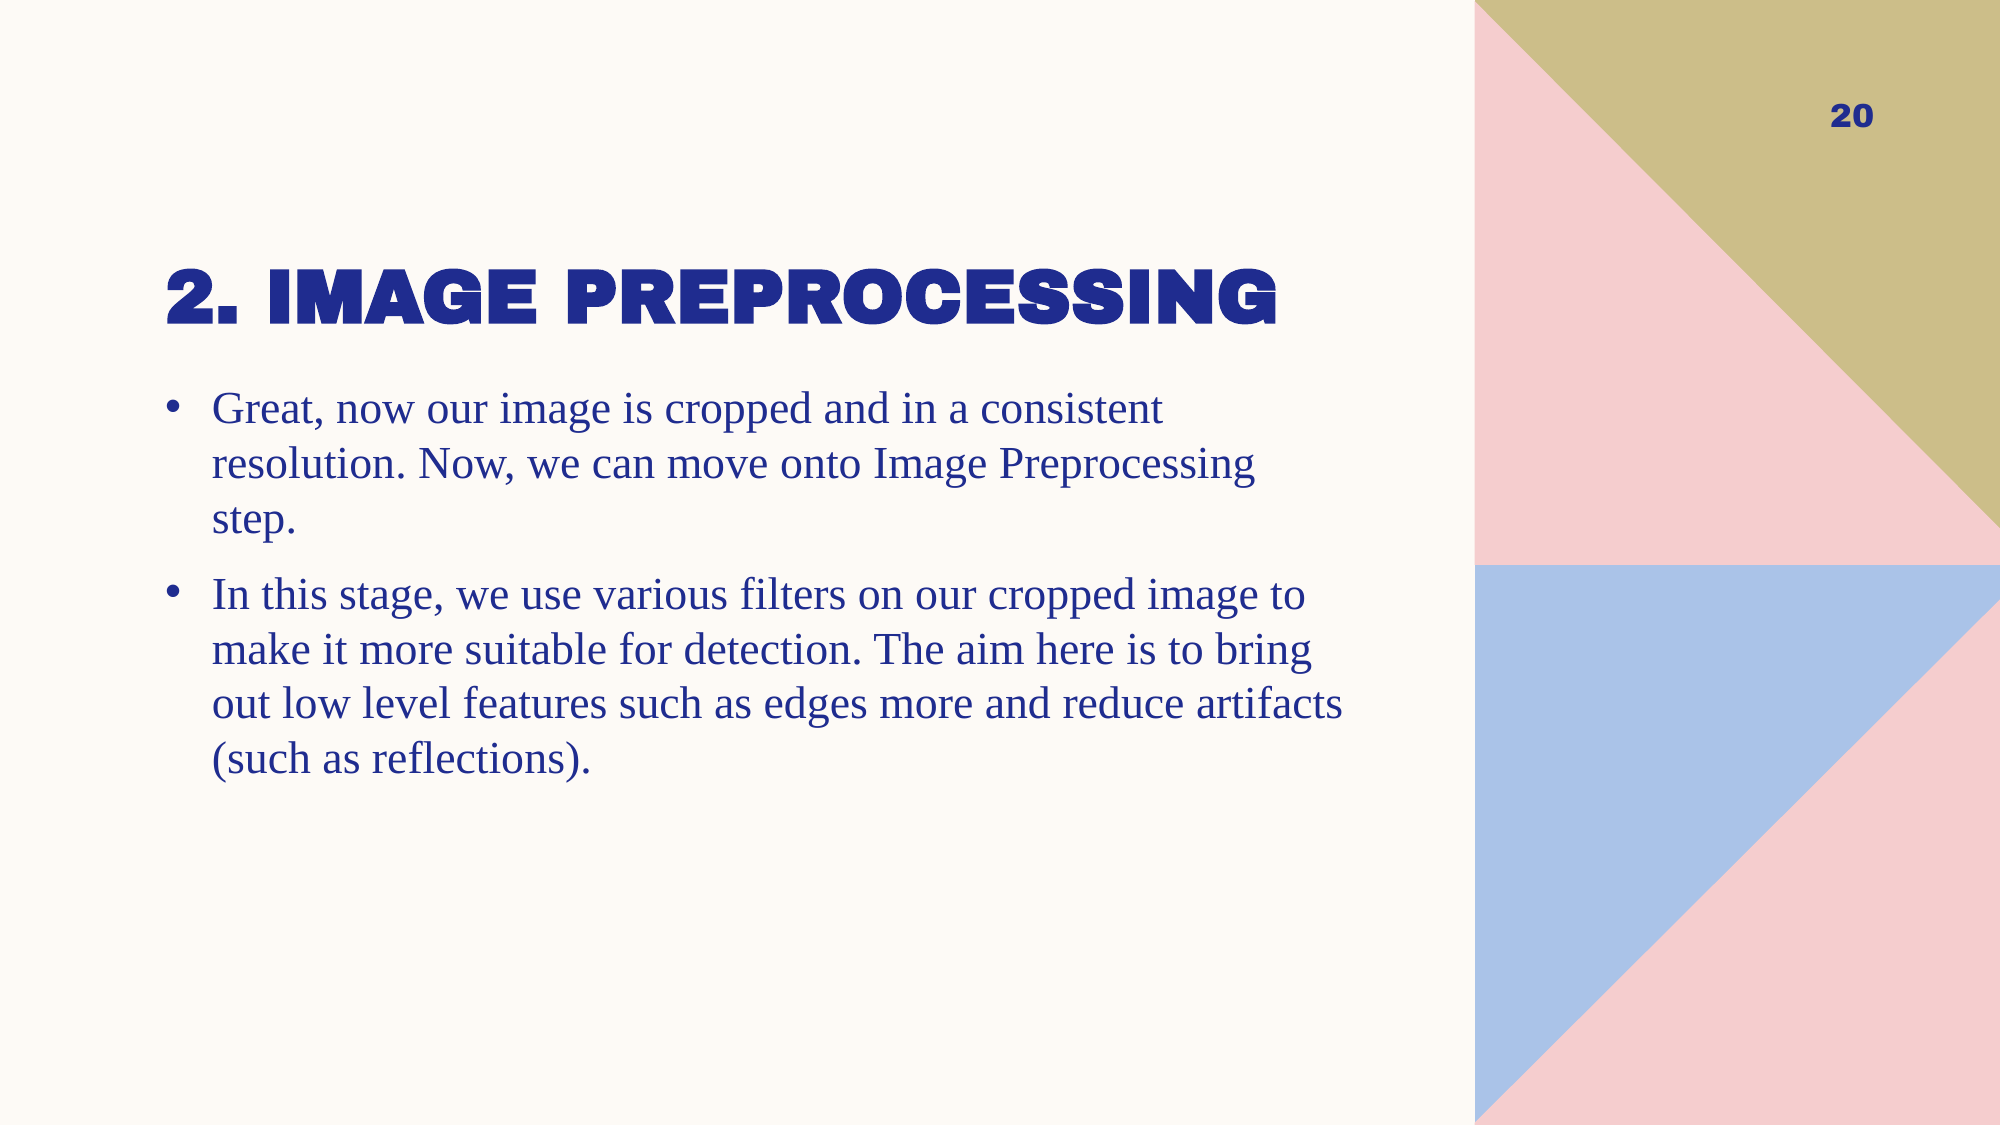

20
# 2. IMAGE PREPROCESSING
Great, now our image is cropped and in a consistent resolution. Now, we can move onto Image Preprocessing step.
In this stage, we use various filters on our cropped image to make it more suitable for detection. The aim here is to bring out low level features such as edges more and reduce artifacts (such as reflections).